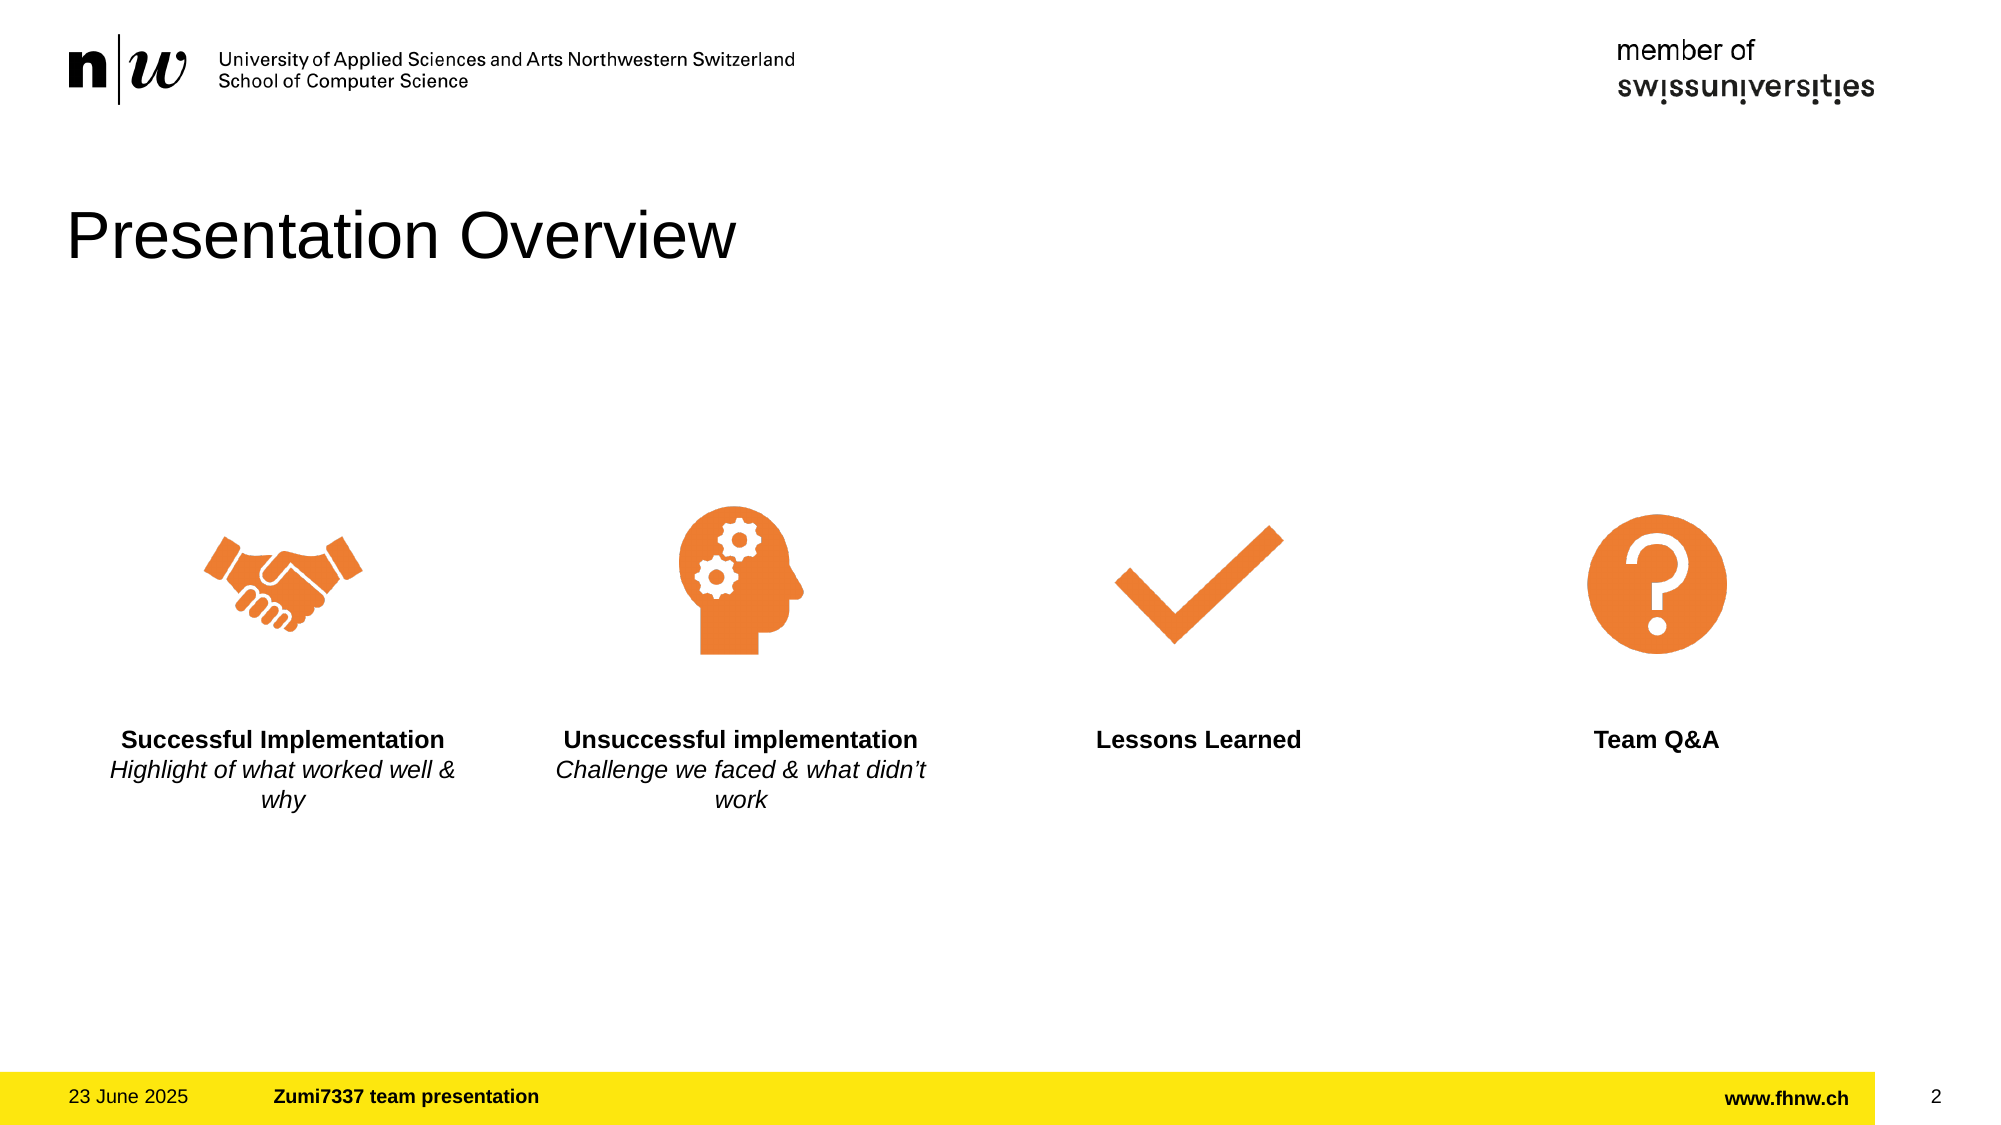

# Presentation Overview
Successful Implementation
Highlight of what worked well & why
Unsuccessful implementation
Challenge we faced & what didn’t work
Lessons Learned
Team Q&A
23 June 2025
Zumi7337 team presentation
2